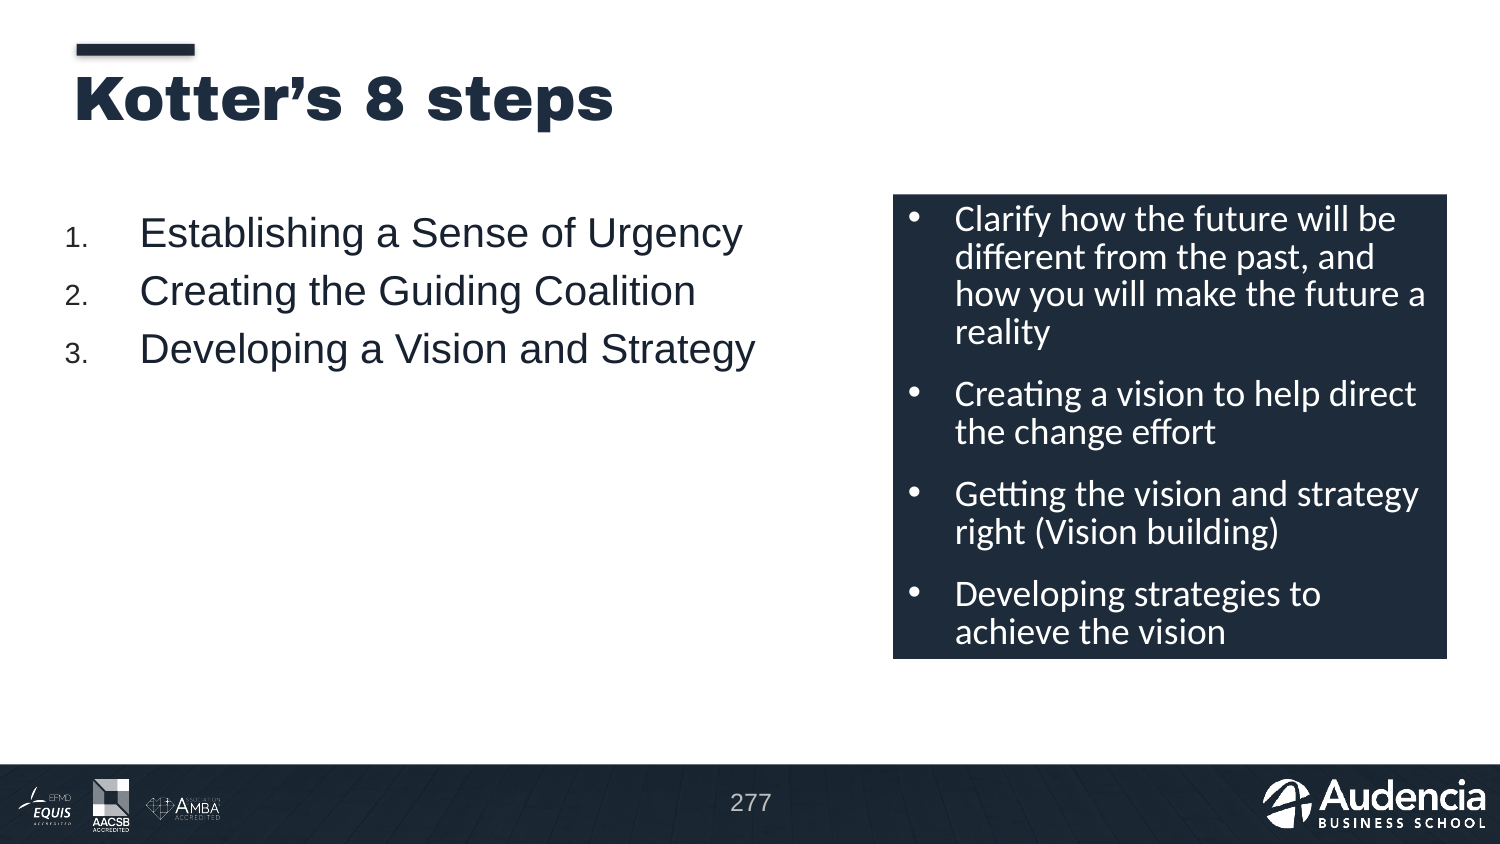

# Kotter’s 8 steps

Clarify how the future will be different from the past, and how you will make the future a reality
Creating a vision to help direct the change effort
Getting the vision and strategy right (Vision building)
Developing strategies to achieve the vision
Establishing a Sense of Urgency
Creating the Guiding Coalition
Developing a Vision and Strategy
277